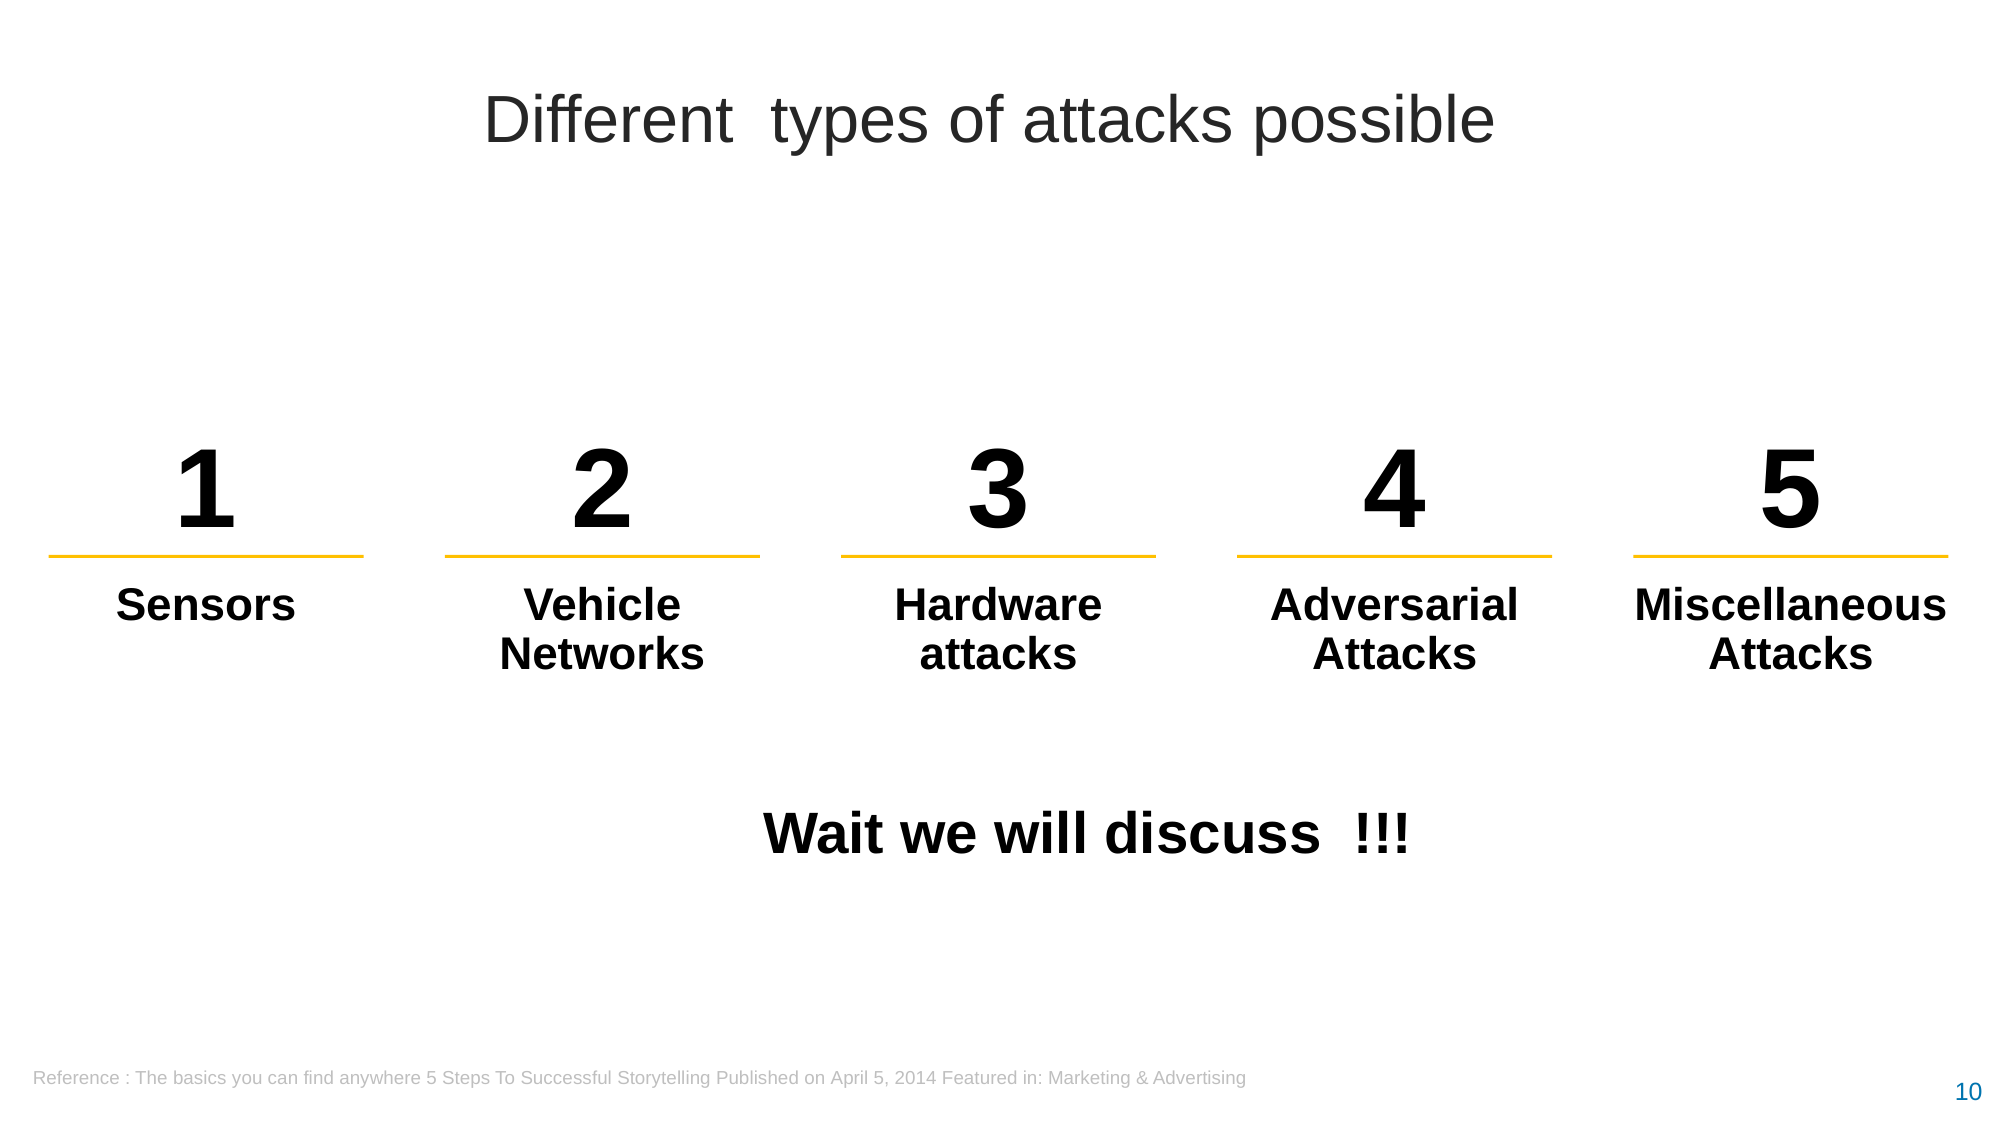

Different  types of attacks possible
1
2
3
4
5
Sensors
Vehicle Networks
Hardware attacks
Adversarial Attacks
Miscellaneous Attacks
Wait we will discuss  !!!
Reference : The basics you can find anywhere 5 Steps To Successful Storytelling Published on April 5, 2014 Featured in: Marketing & Advertising
10